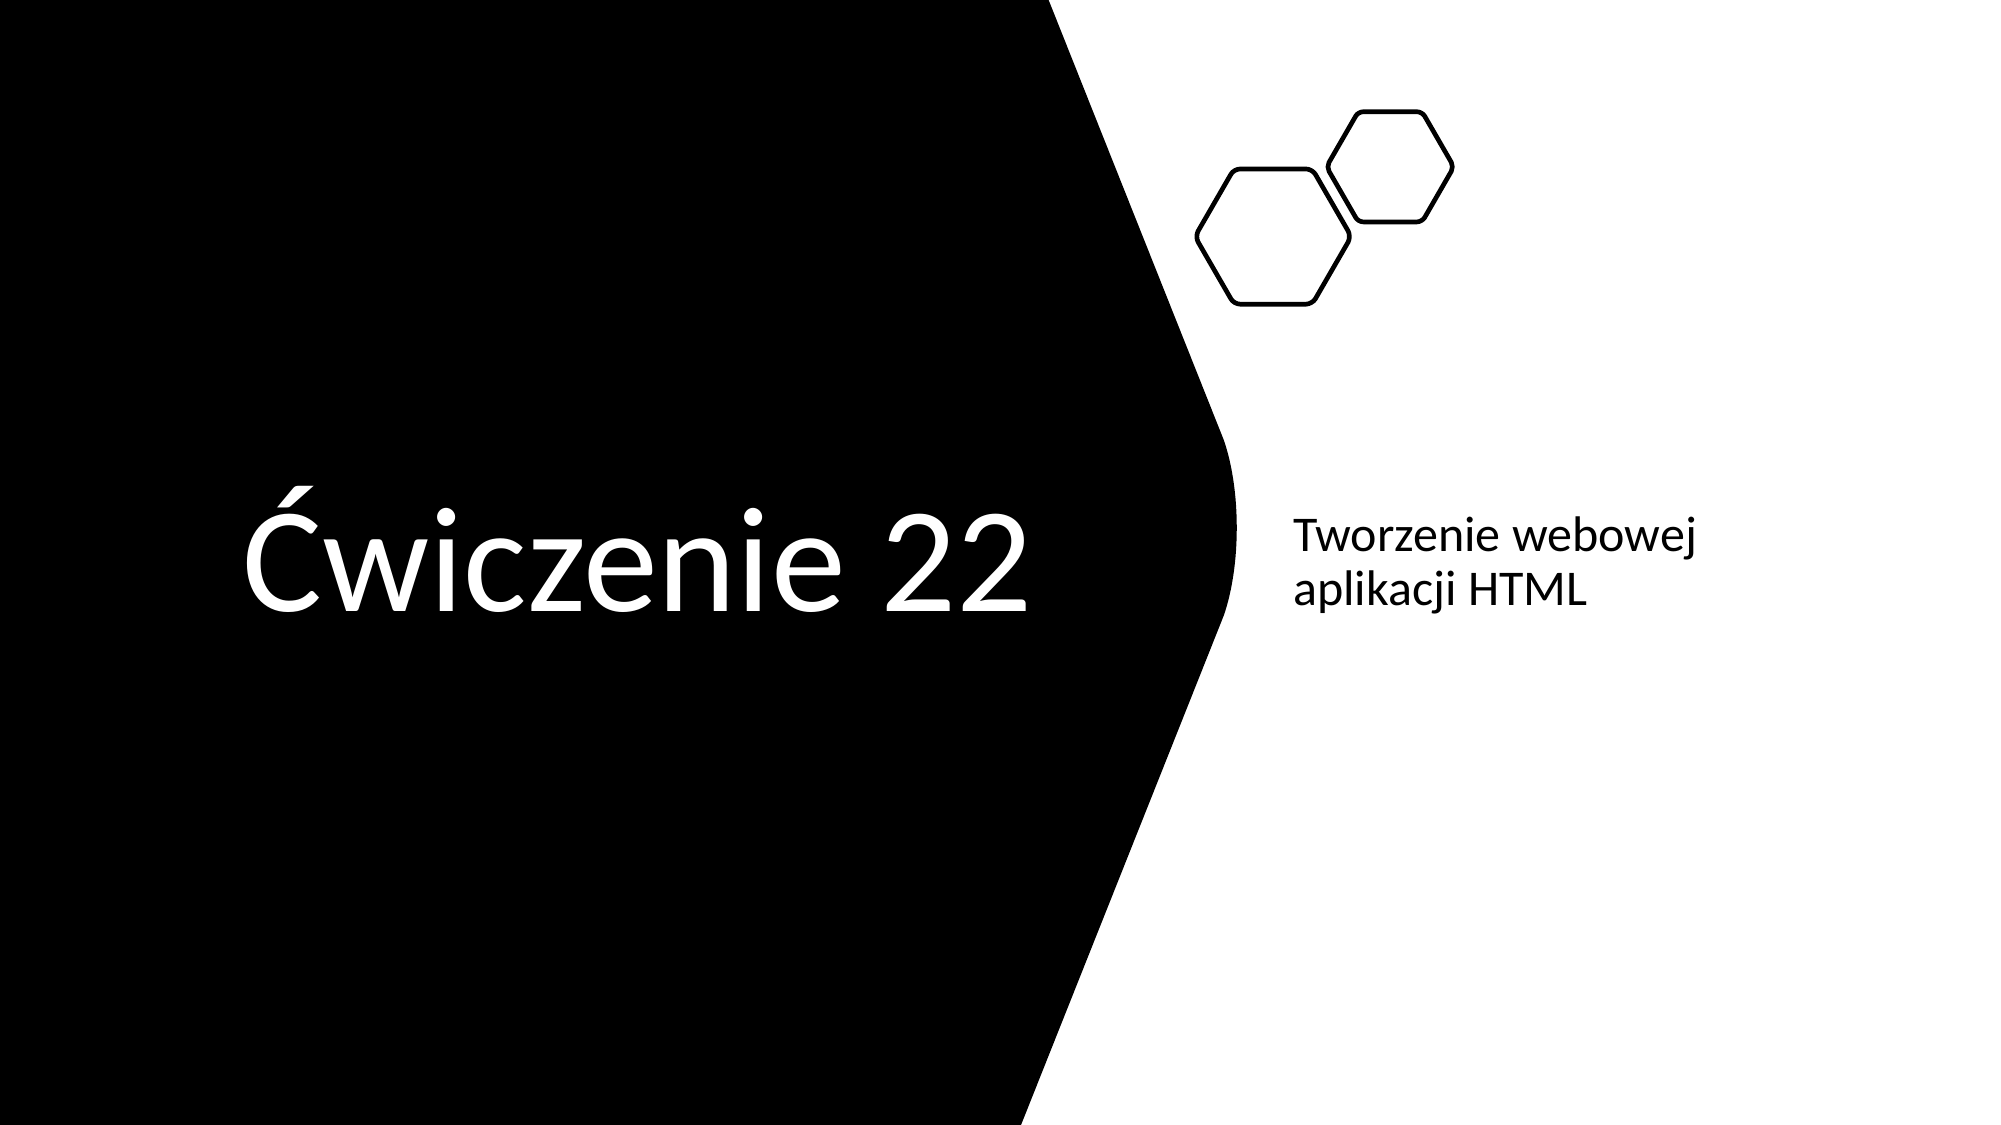

# Ćwiczenie 22
Tworzenie webowej aplikacji HTML